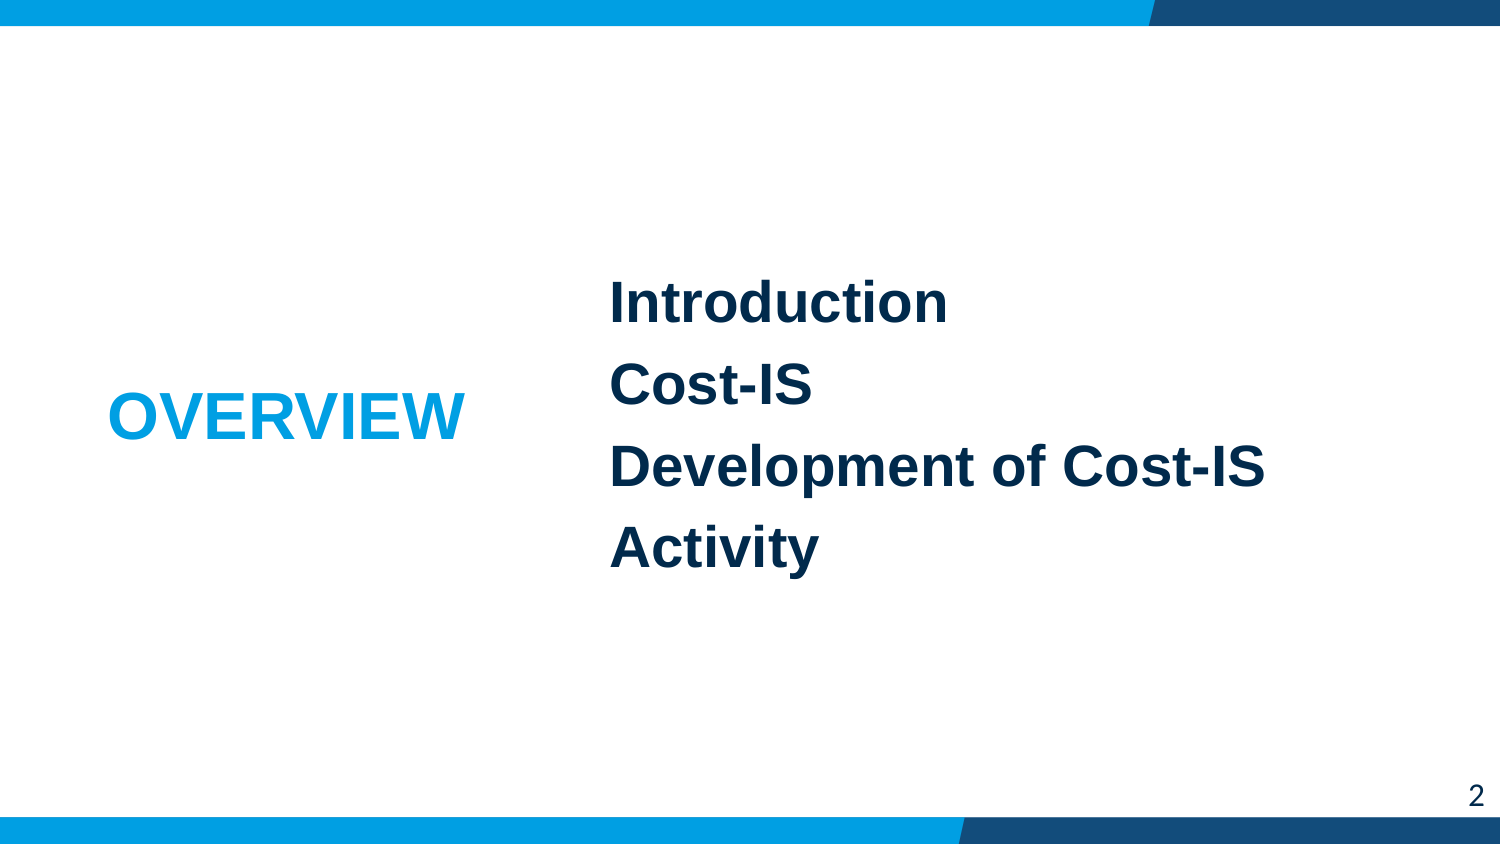

Introduction
Cost-IS
Development of Cost-IS
Activity
OVERVIEW
2